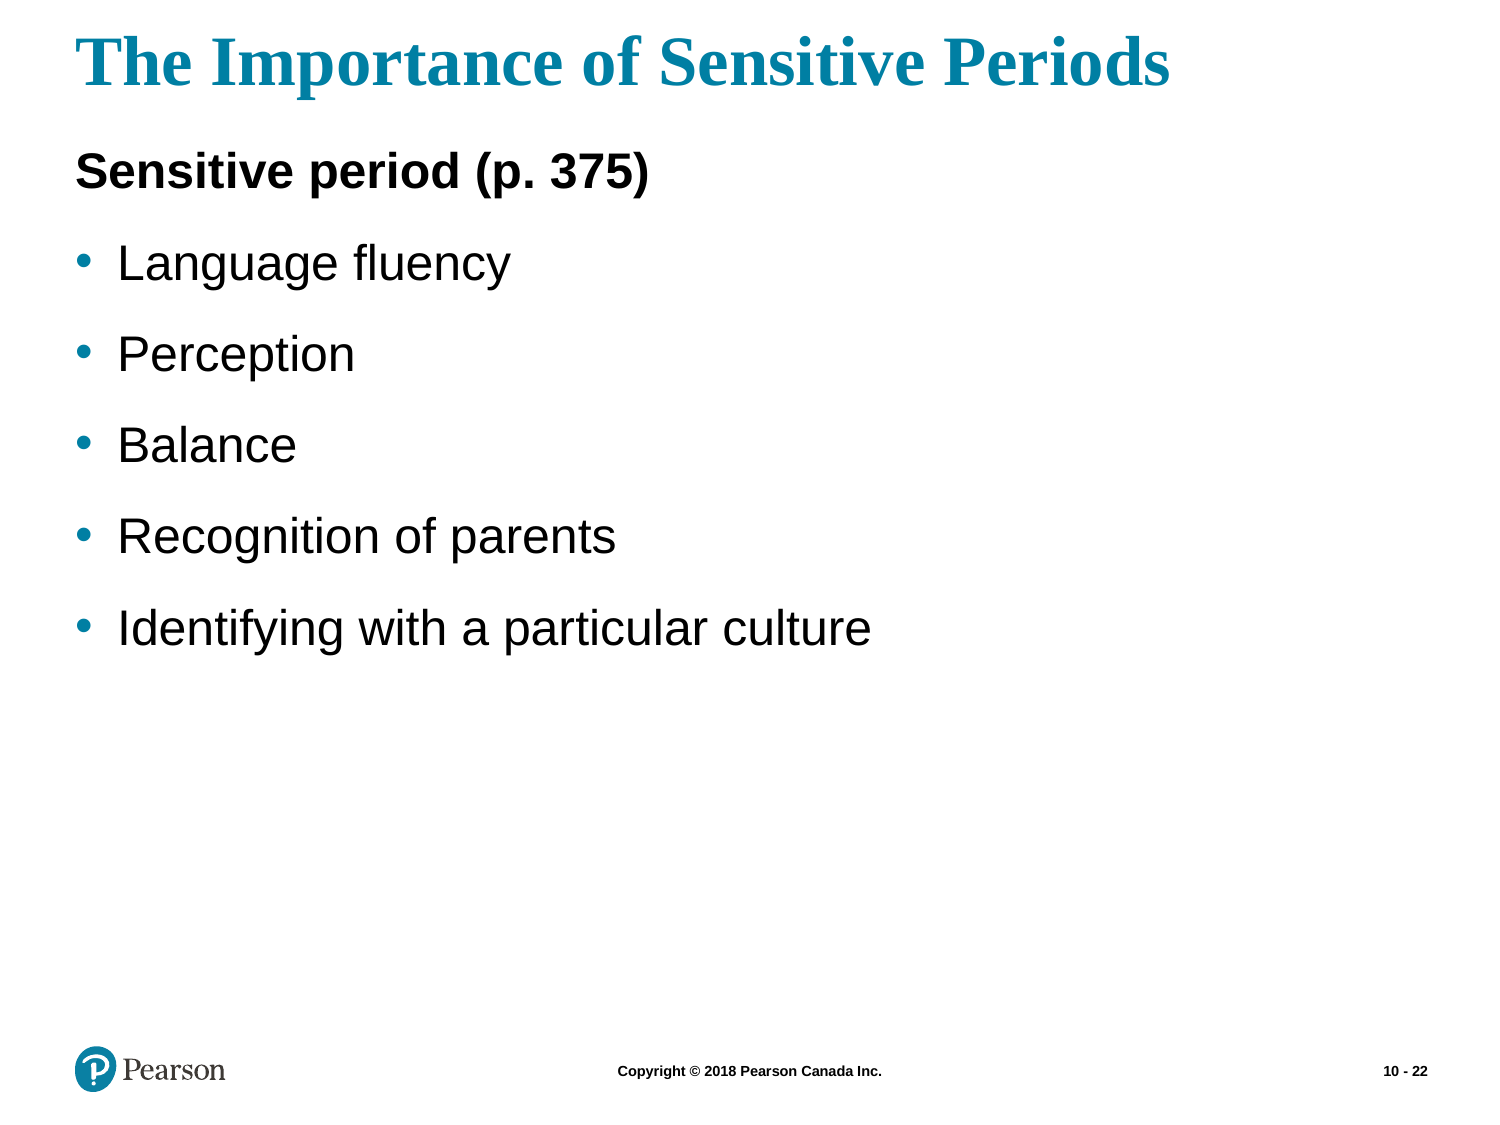

# The Importance of Sensitive Periods
Sensitive period (p. 375)
Language fluency
Perception
Balance
Recognition of parents
Identifying with a particular culture